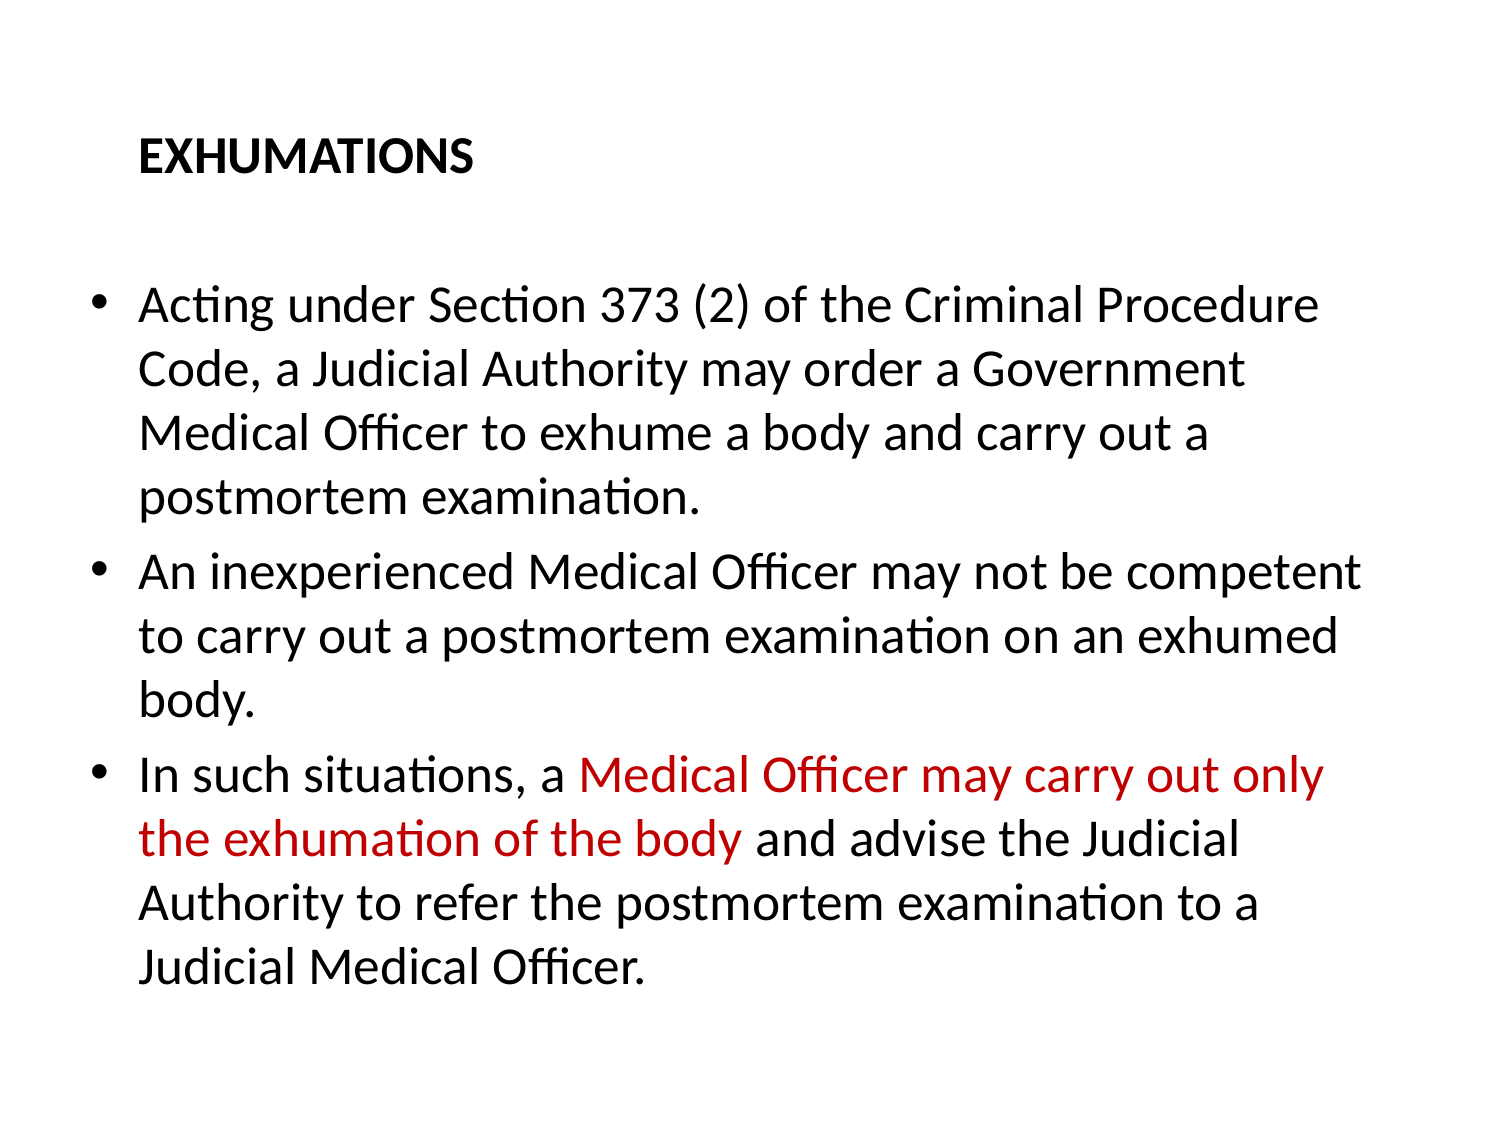

#
	EXHUMATIONS

Acting under Section 373 (2) of the Criminal Procedure Code, a Judicial Authority may order a Government Medical Officer to exhume a body and carry out a postmortem examination.
An inexperienced Medical Officer may not be competent to carry out a postmortem examination on an exhumed body.
In such situations, a Medical Officer may carry out only the exhumation of the body and advise the Judicial Authority to refer the postmortem examination to a Judicial Medical Officer.